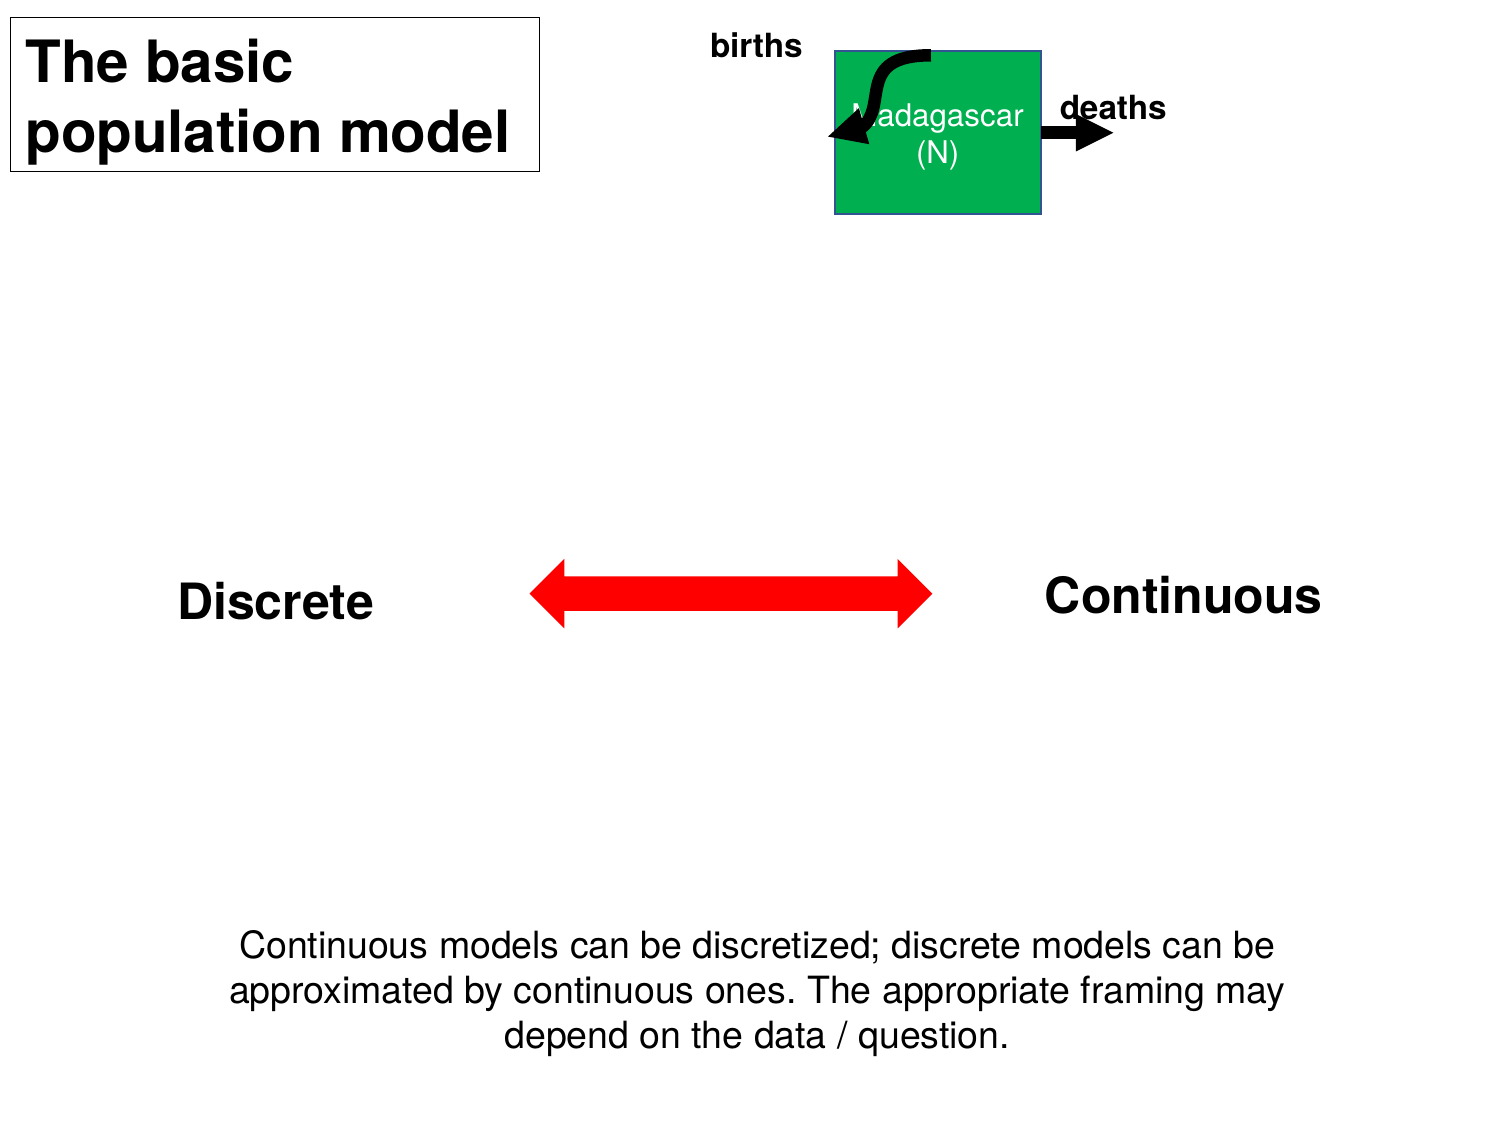

The basic
population model
births
Madagascar
(N)
deaths
Continuous

Discrete
Continuous models can be discretized; discrete models can be approximated by continuous ones. The appropriate framing may depend on the data / question.